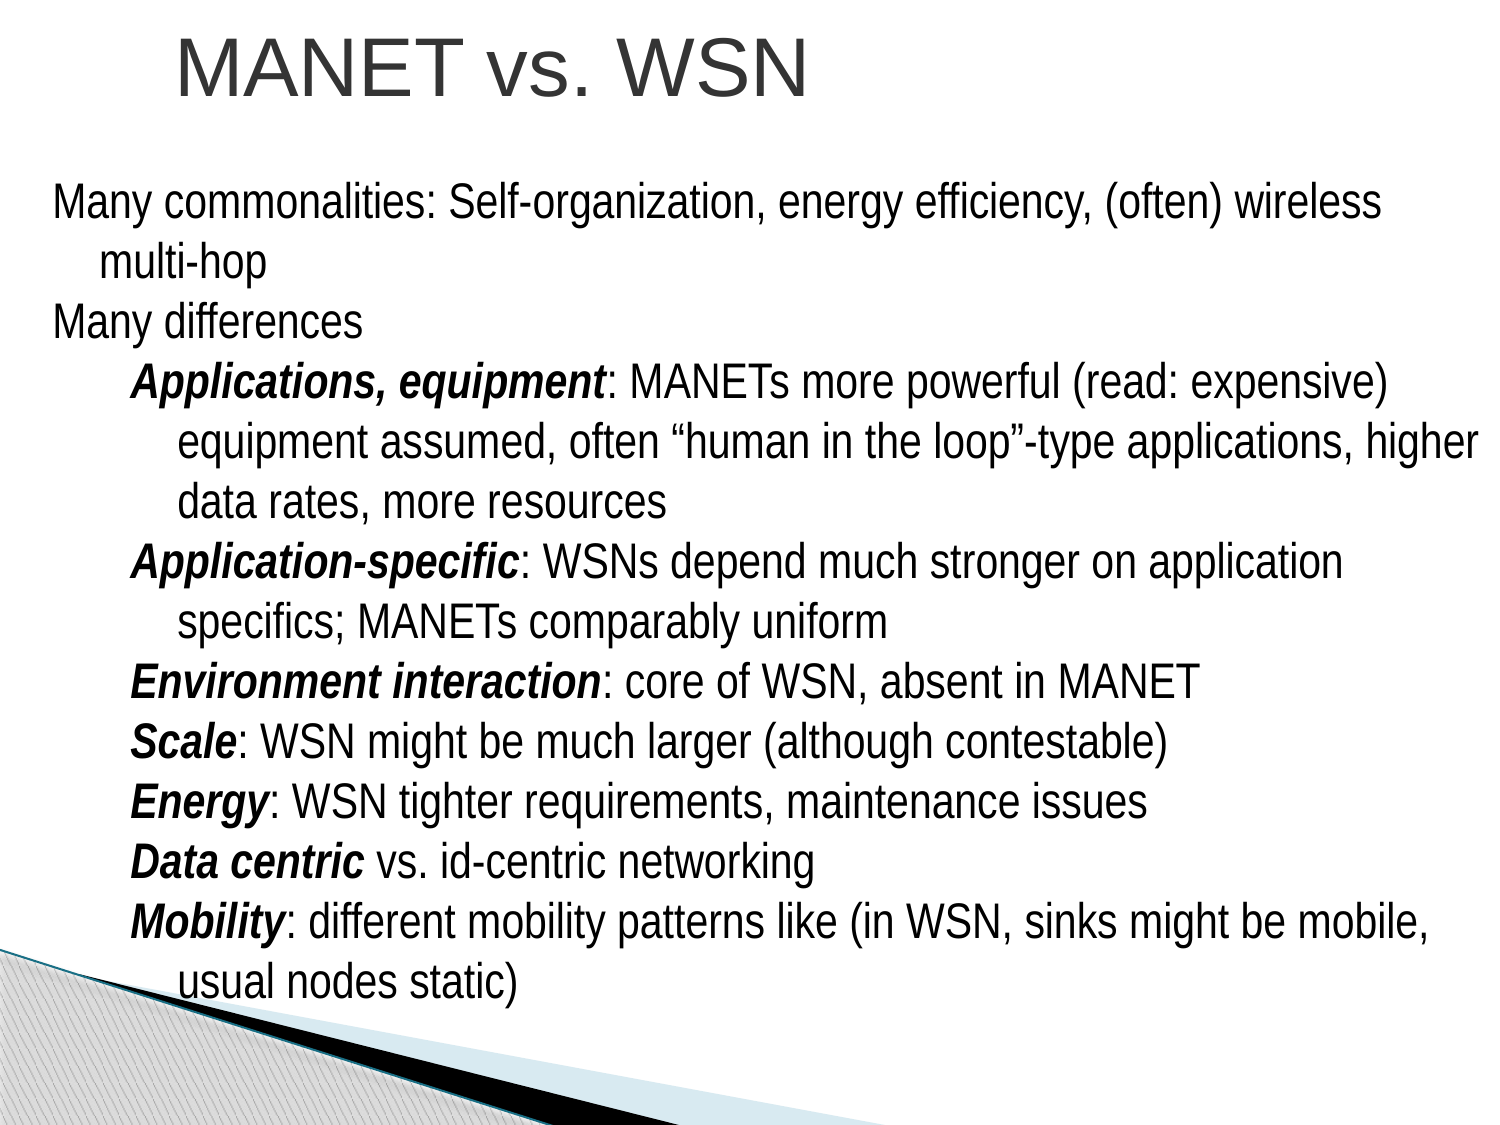

MANET vs. WSN
Many commonalities: Self-organization, energy efficiency, (often) wireless multi-hop
Many differences
Applications, equipment: MANETs more powerful (read: expensive) equipment assumed, often “human in the loop”-type applications, higher data rates, more resources
Application-specific: WSNs depend much stronger on application specifics; MANETs comparably uniform
Environment interaction: core of WSN, absent in MANET
Scale: WSN might be much larger (although contestable)
Energy: WSN tighter requirements, maintenance issues
Data centric vs. id-centric networking
Mobility: different mobility patterns like (in WSN, sinks might be mobile, usual nodes static)